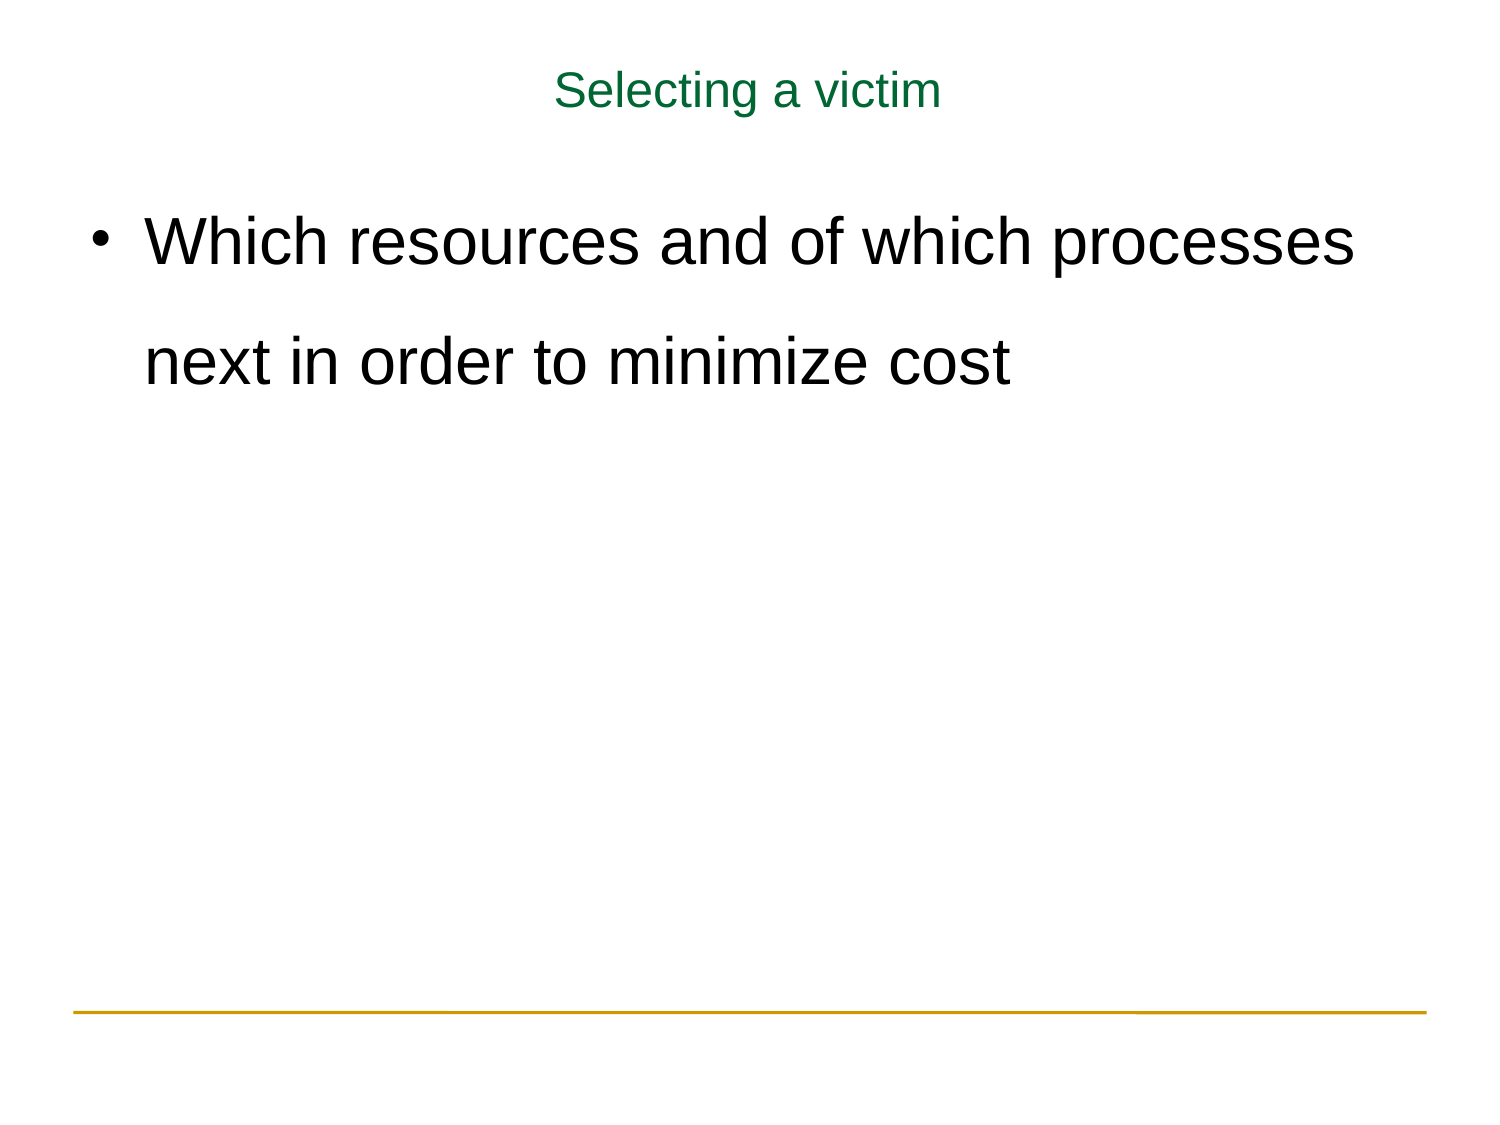

Selecting a victim
Which resources and of which processes next in order to minimize cost